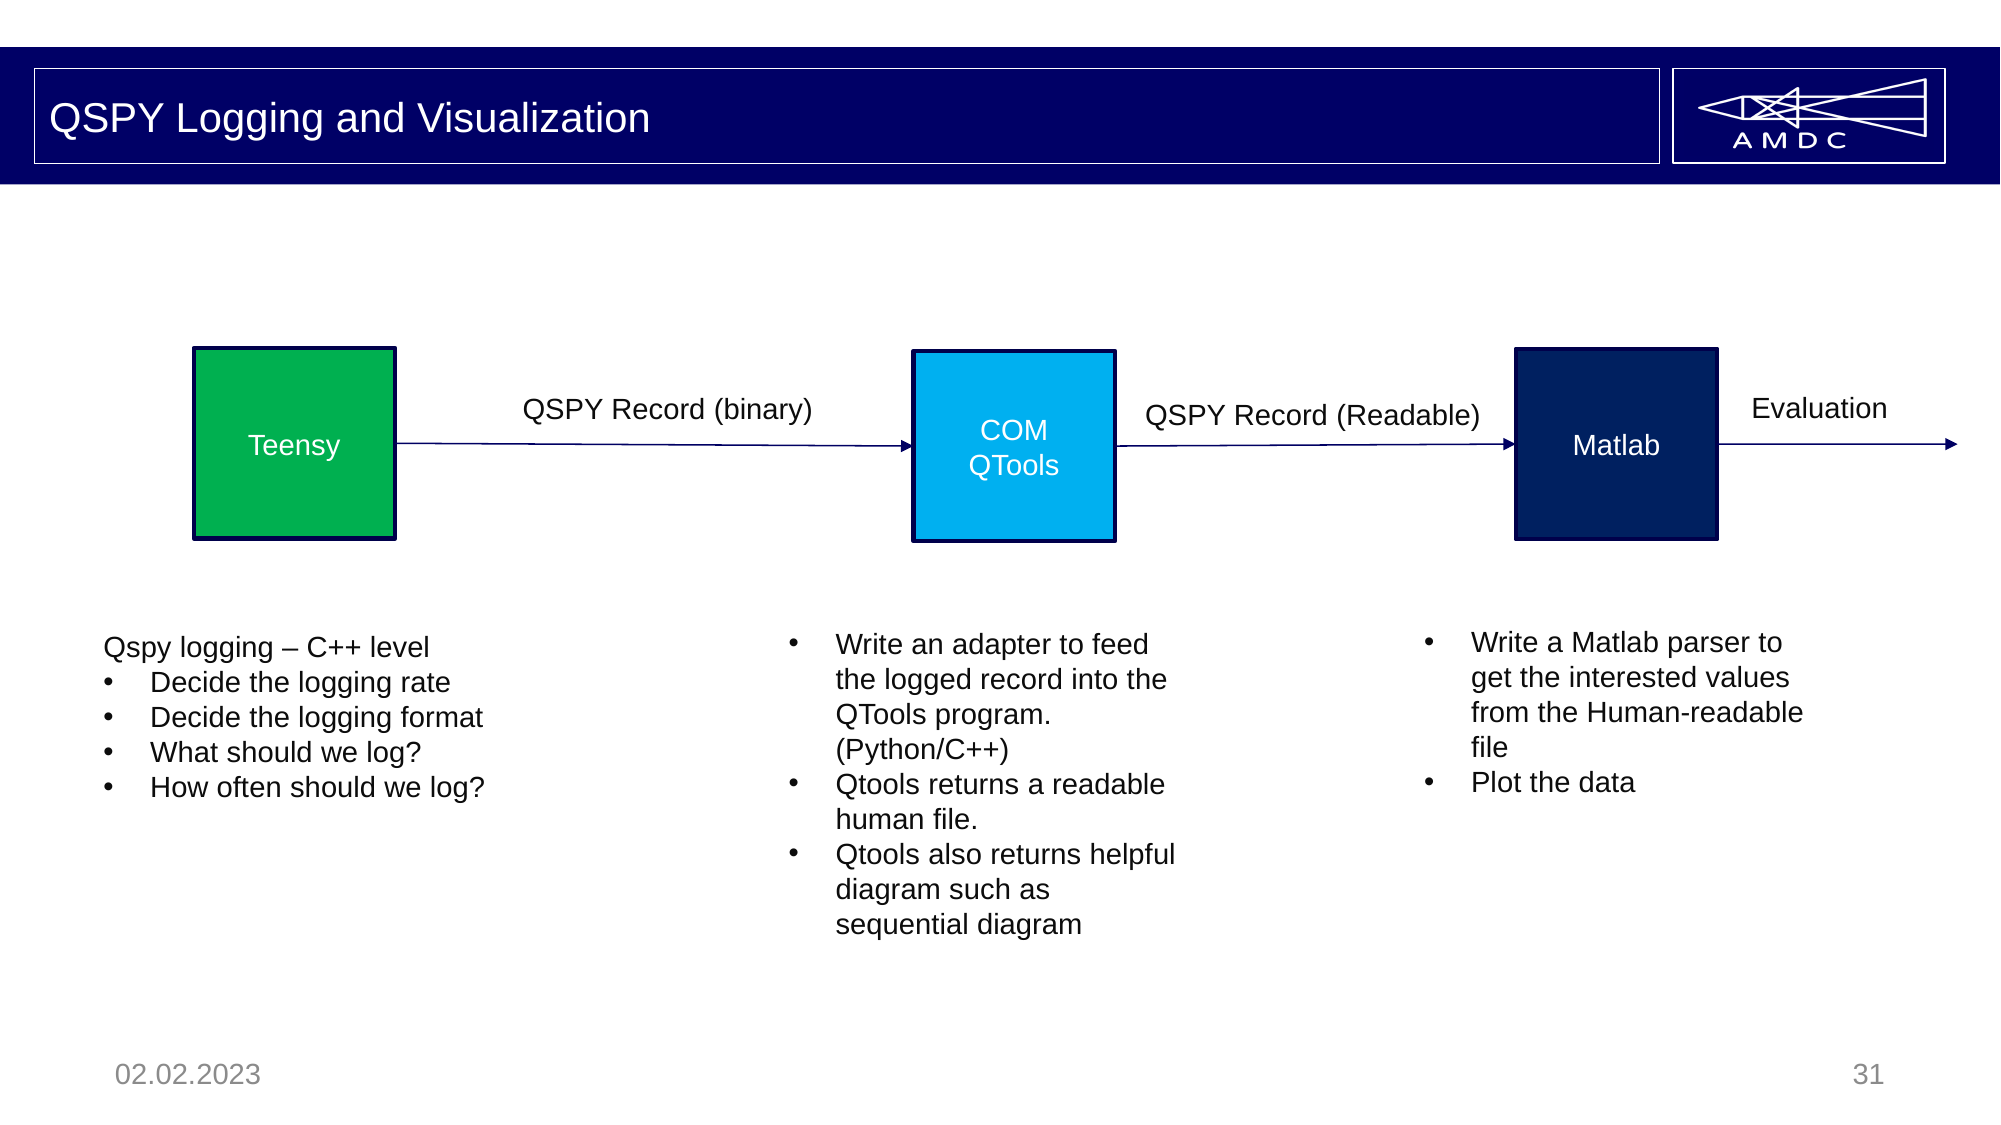

# QSPY Logging and Visualization
Teensy
Matlab
COM
QTools
Evaluation
QSPY Record (binary)
QSPY Record (Readable)
Write a Matlab parser to get the interested values from the Human-readable file
Plot the data
Write an adapter to feed the logged record into the QTools program. (Python/C++)
Qtools returns a readable human file.
Qtools also returns helpful diagram such as sequential diagram
Qspy logging – C++ level
Decide the logging rate
Decide the logging format
What should we log?
How often should we log?
02.02.2023
31